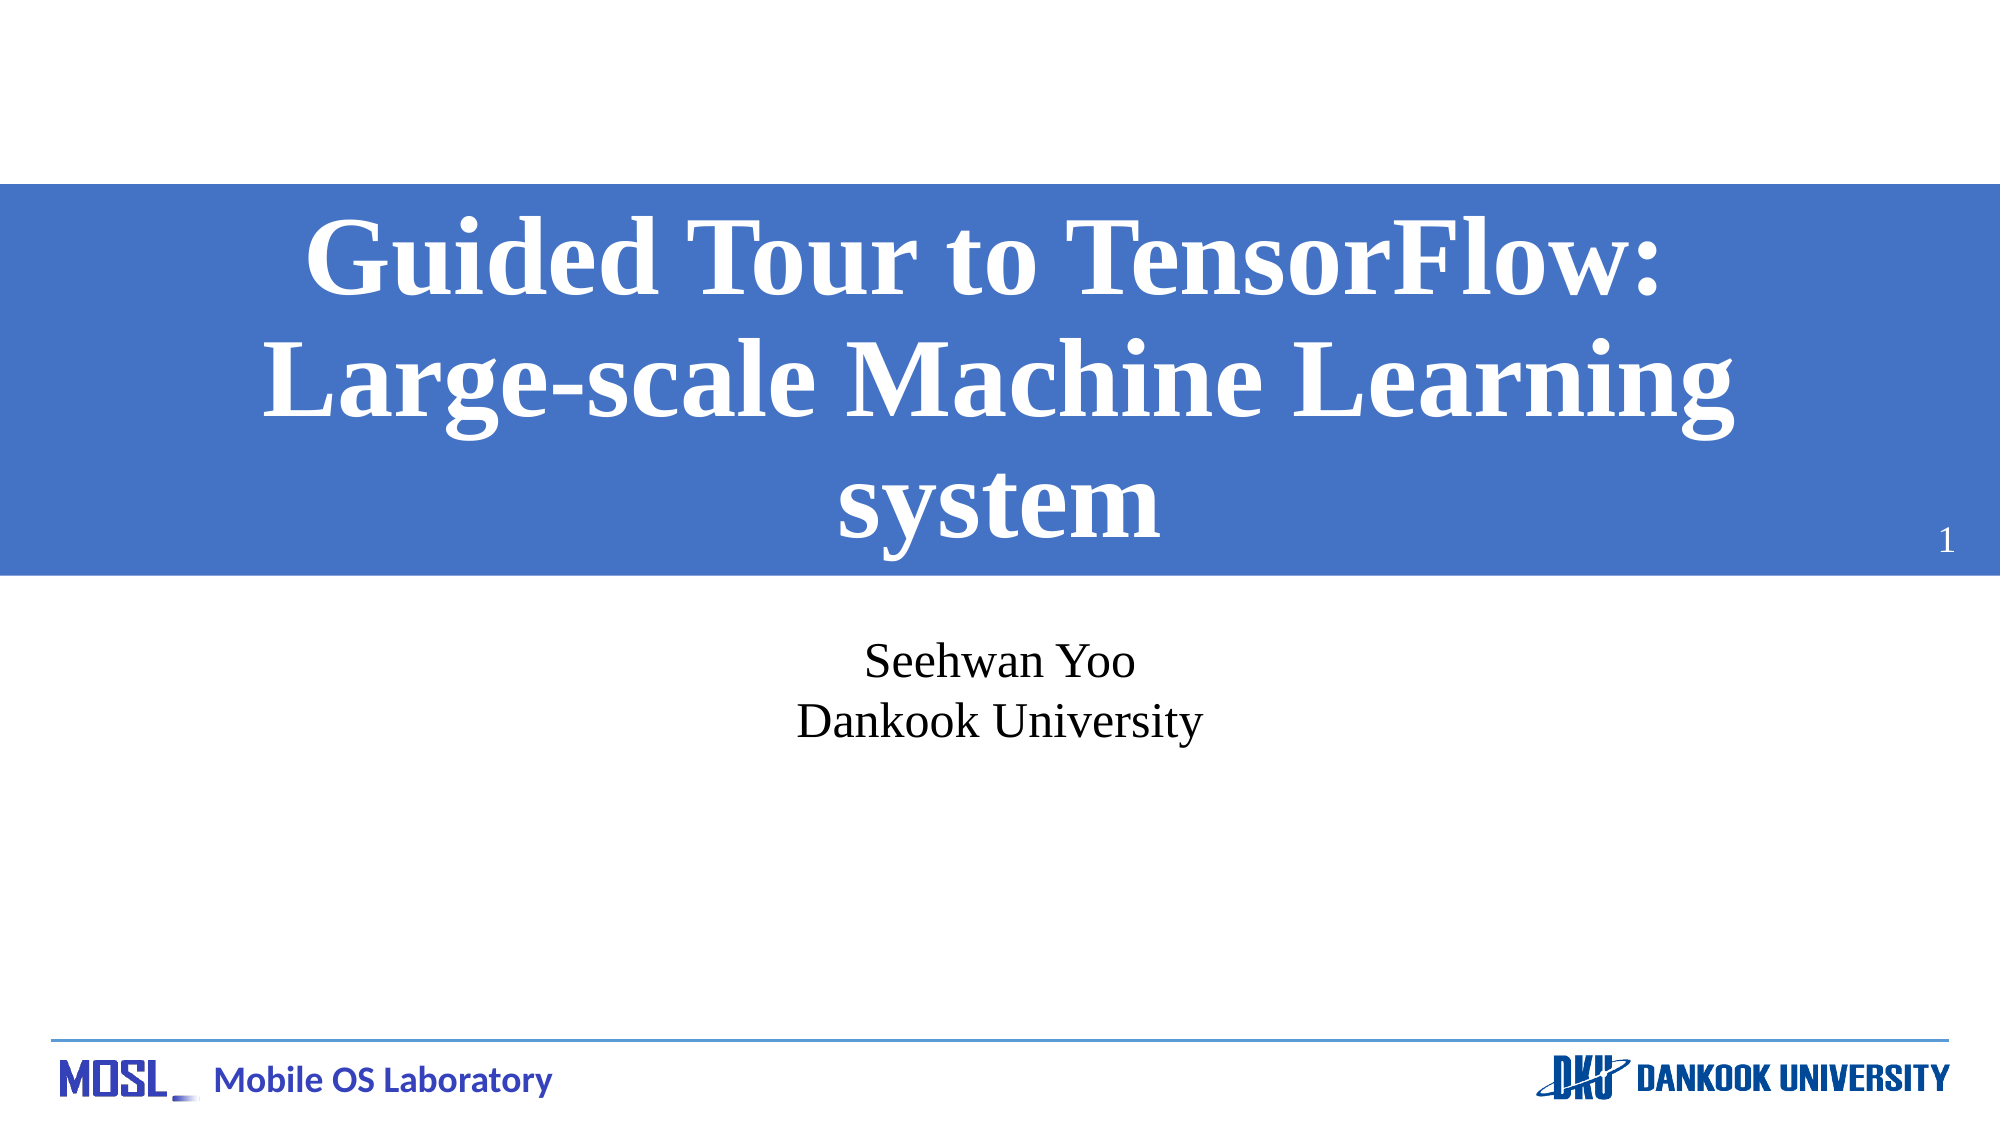

# Guided Tour to TensorFlow: Large-scale Machine Learning system
1
Seehwan Yoo
Dankook University